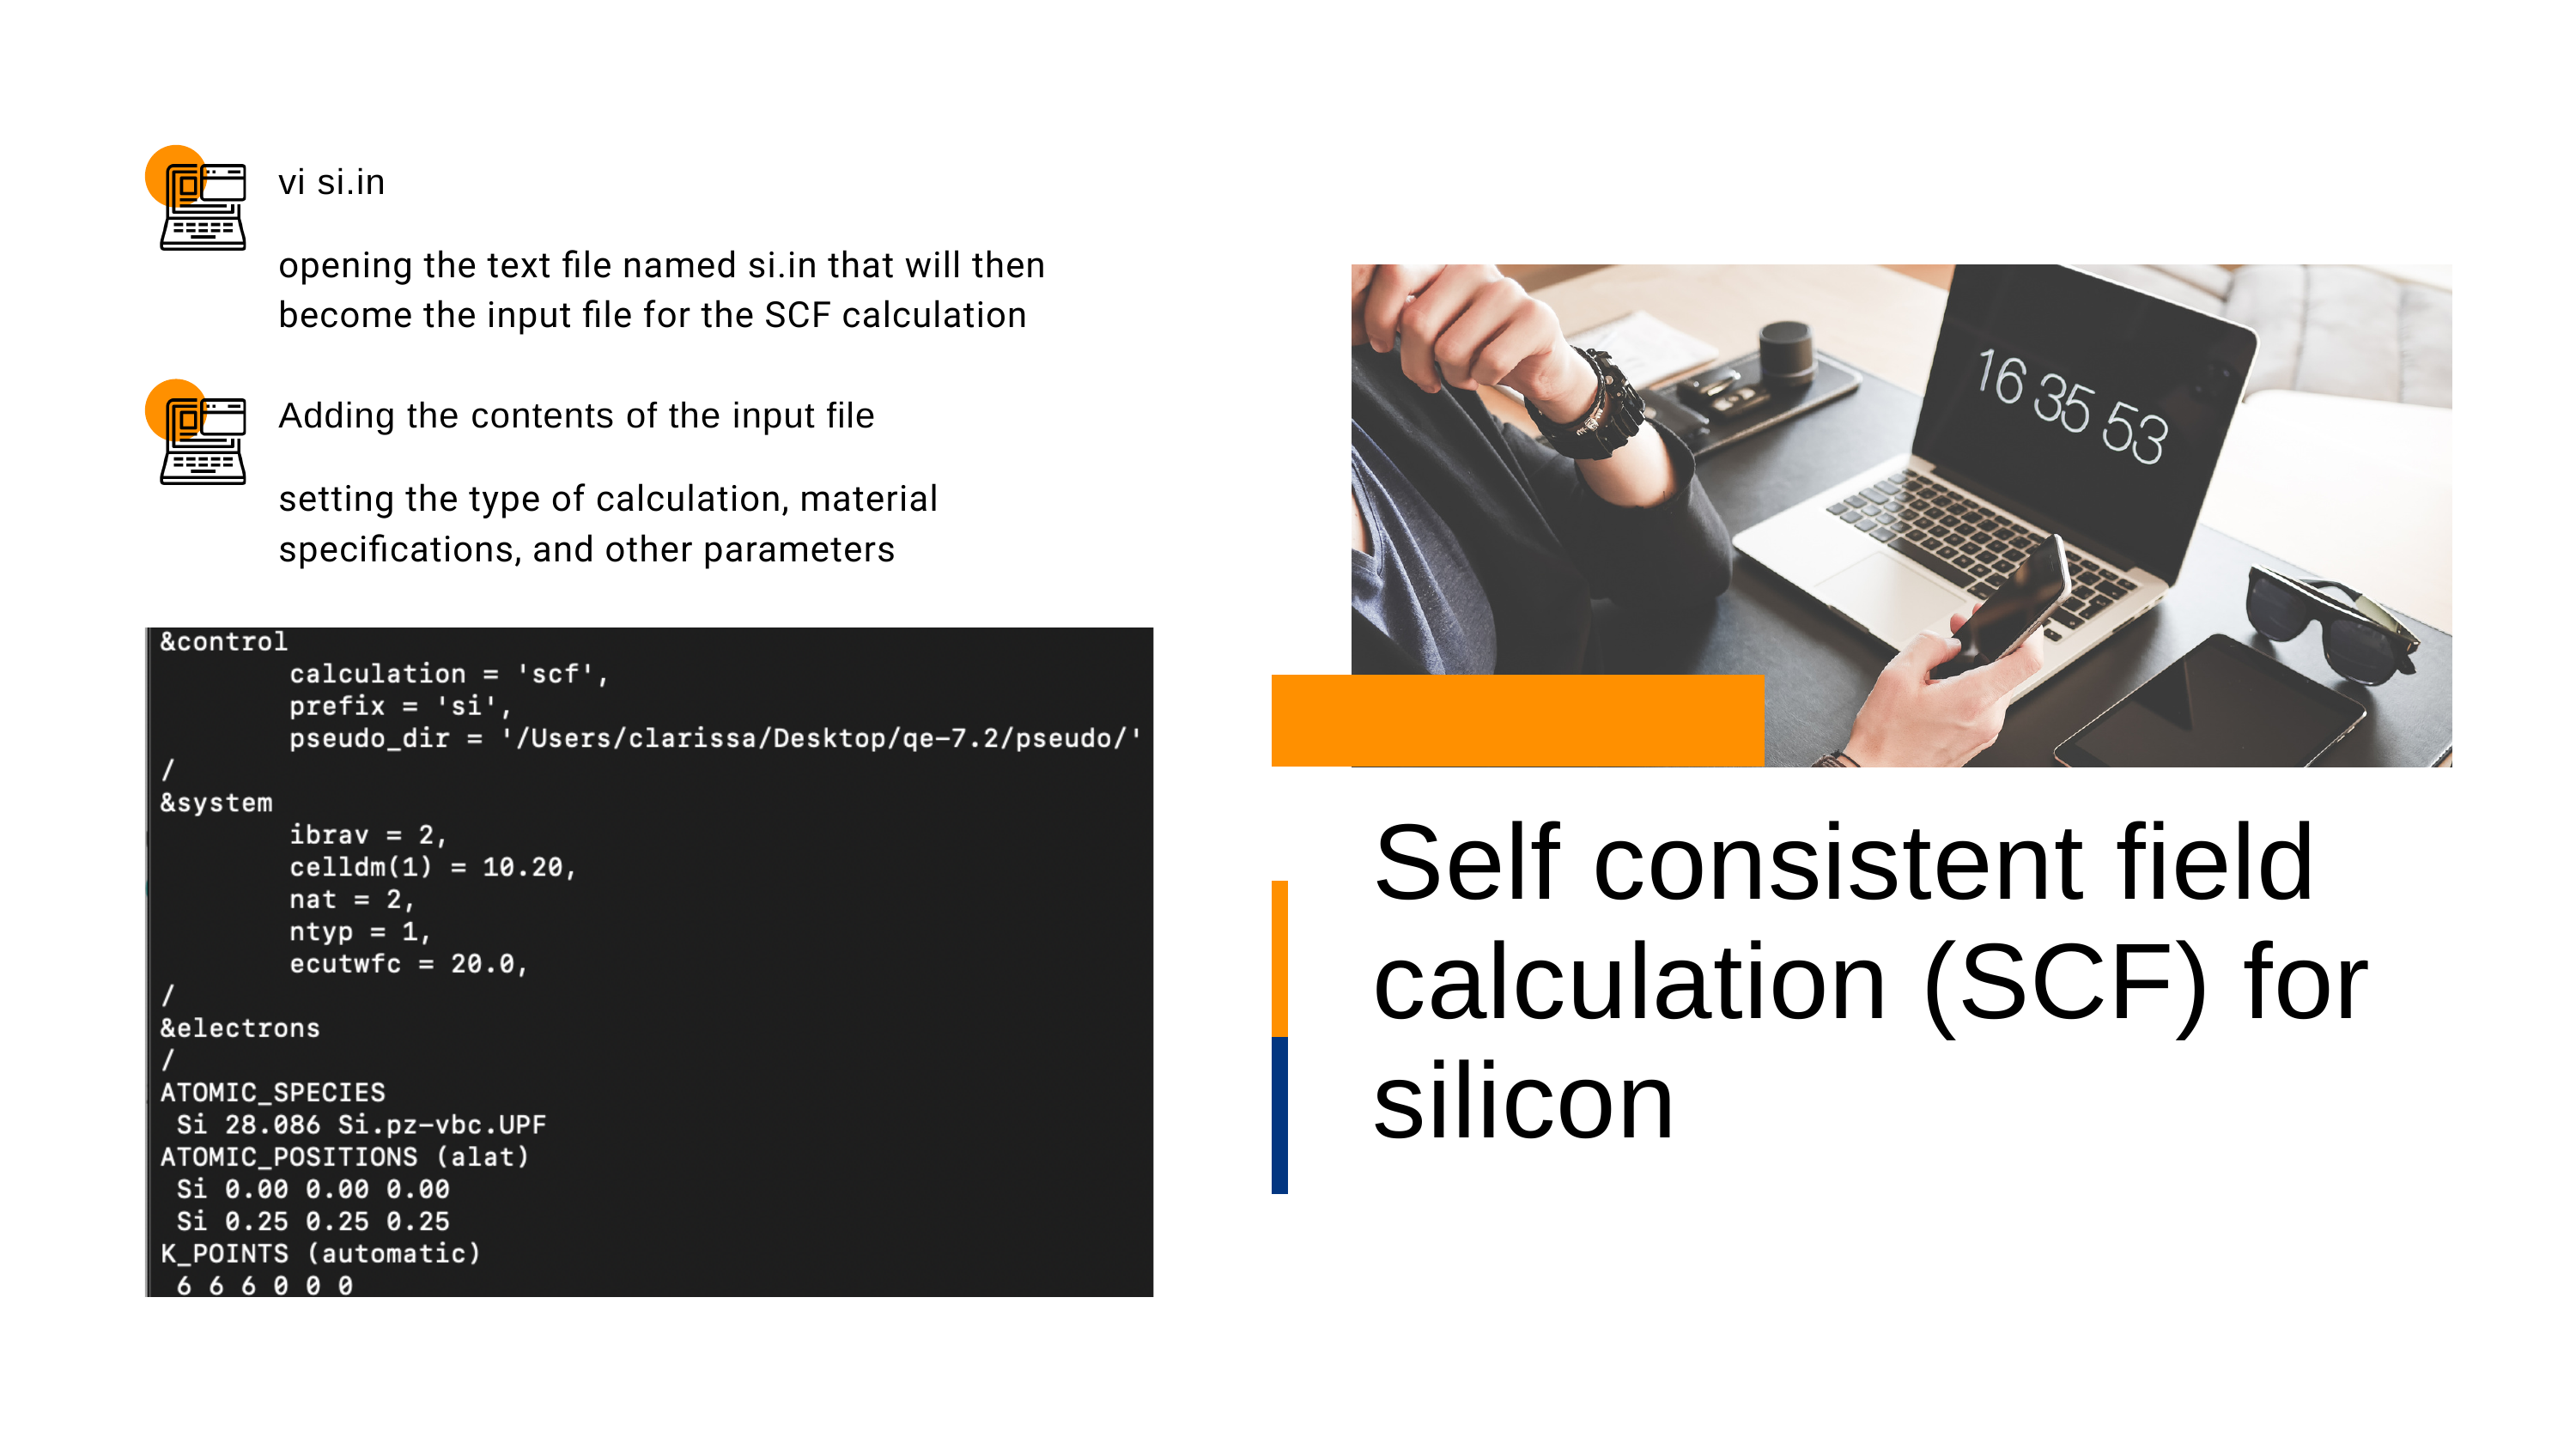

vi si.in

opening the text file named si.in that will then become the input file for the SCF calculation

Adding the contents of the input file

setting the type of calculation, material specifications, and other parameters

Self consistent field calculation (SCF) for silicon